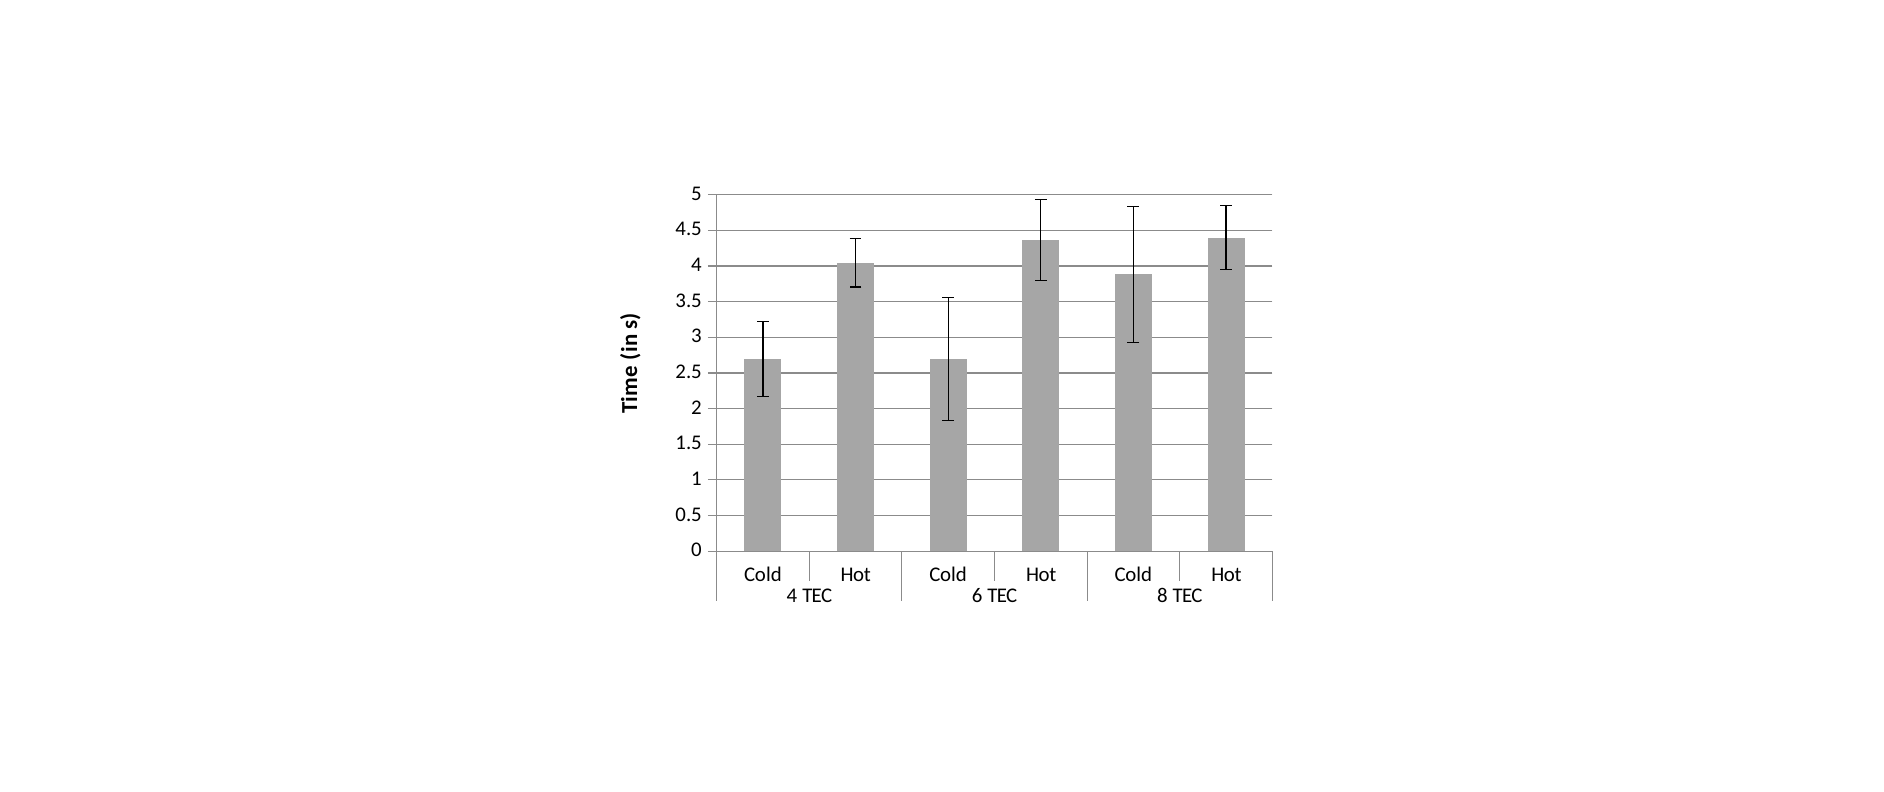

### Chart

| Category | Time |
|---|---|
| Cold | 2.698063083082438 |
| Hot | 4.047355335735613 |
| Cold | 2.701676788259435 |
| Hot | 4.367719154299409 |
| Cold | 3.8814325723465952 |
| Hot | 4.396528296089834 |